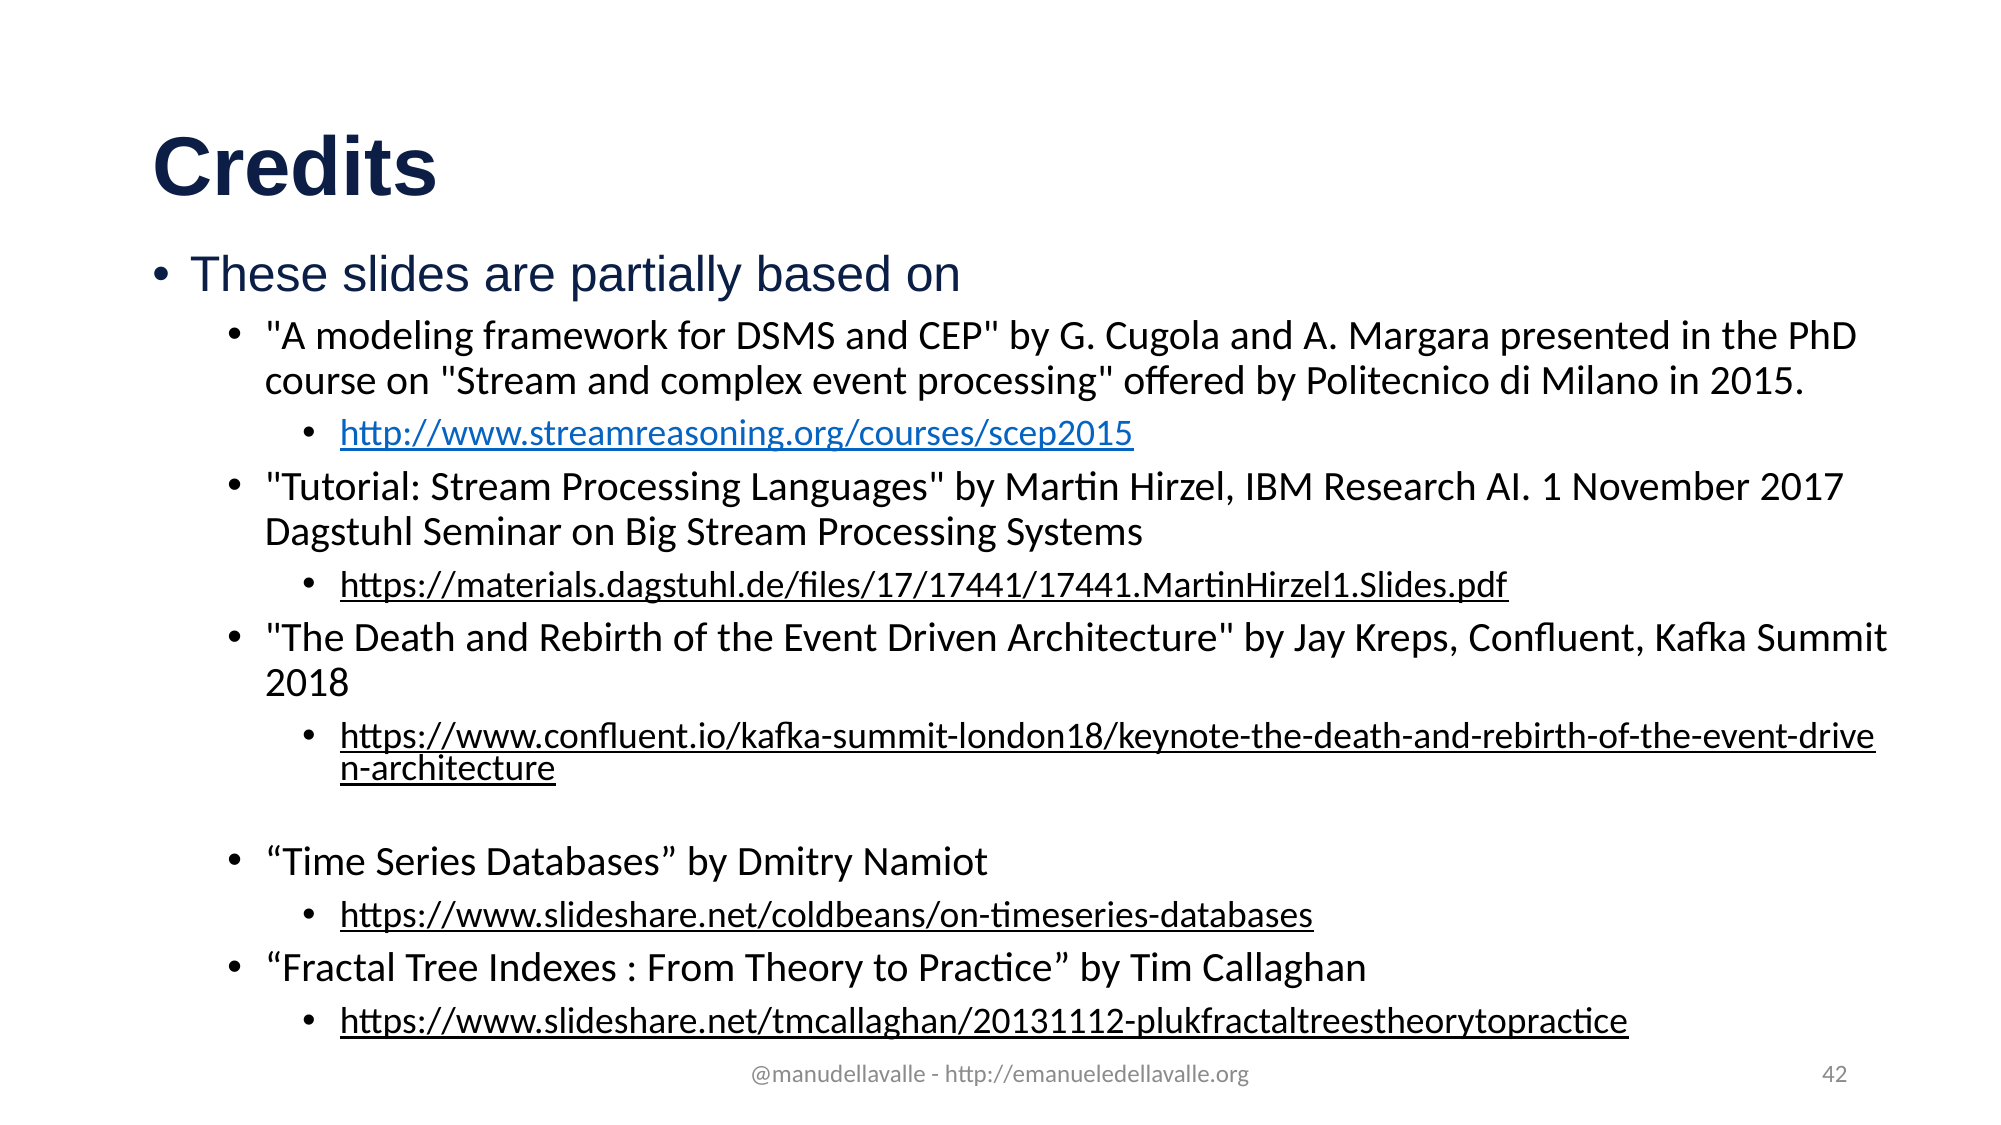

# Credits
These slides are partially based on
"A modeling framework for DSMS and CEP" by G. Cugola and A. Margara presented in the PhD course on "Stream and complex event processing" offered by Politecnico di Milano in 2015.
http://www.streamreasoning.org/courses/scep2015
"Tutorial: Stream Processing Languages" by Martin Hirzel, IBM Research AI. 1 November 2017
Dagstuhl Seminar on Big Stream Processing Systems
https://materials.dagstuhl.de/files/17/17441/17441.MartinHirzel1.Slides.pdf
"The Death and Rebirth of the Event Driven Architecture" by Jay Kreps, Confluent, Kafka Summit 2018
https://www.confluent.io/kafka-summit-london18/keynote-the-death-and-rebirth-of-the-event-driven-architecture
“Time Series Databases” by Dmitry Namiot
https://www.slideshare.net/coldbeans/on-timeseries-databases
“Fractal Tree Indexes : From Theory to Practice” by Tim Callaghan
https://www.slideshare.net/tmcallaghan/20131112-plukfractaltreestheorytopractice
@manudellavalle - http://emanueledellavalle.org
42